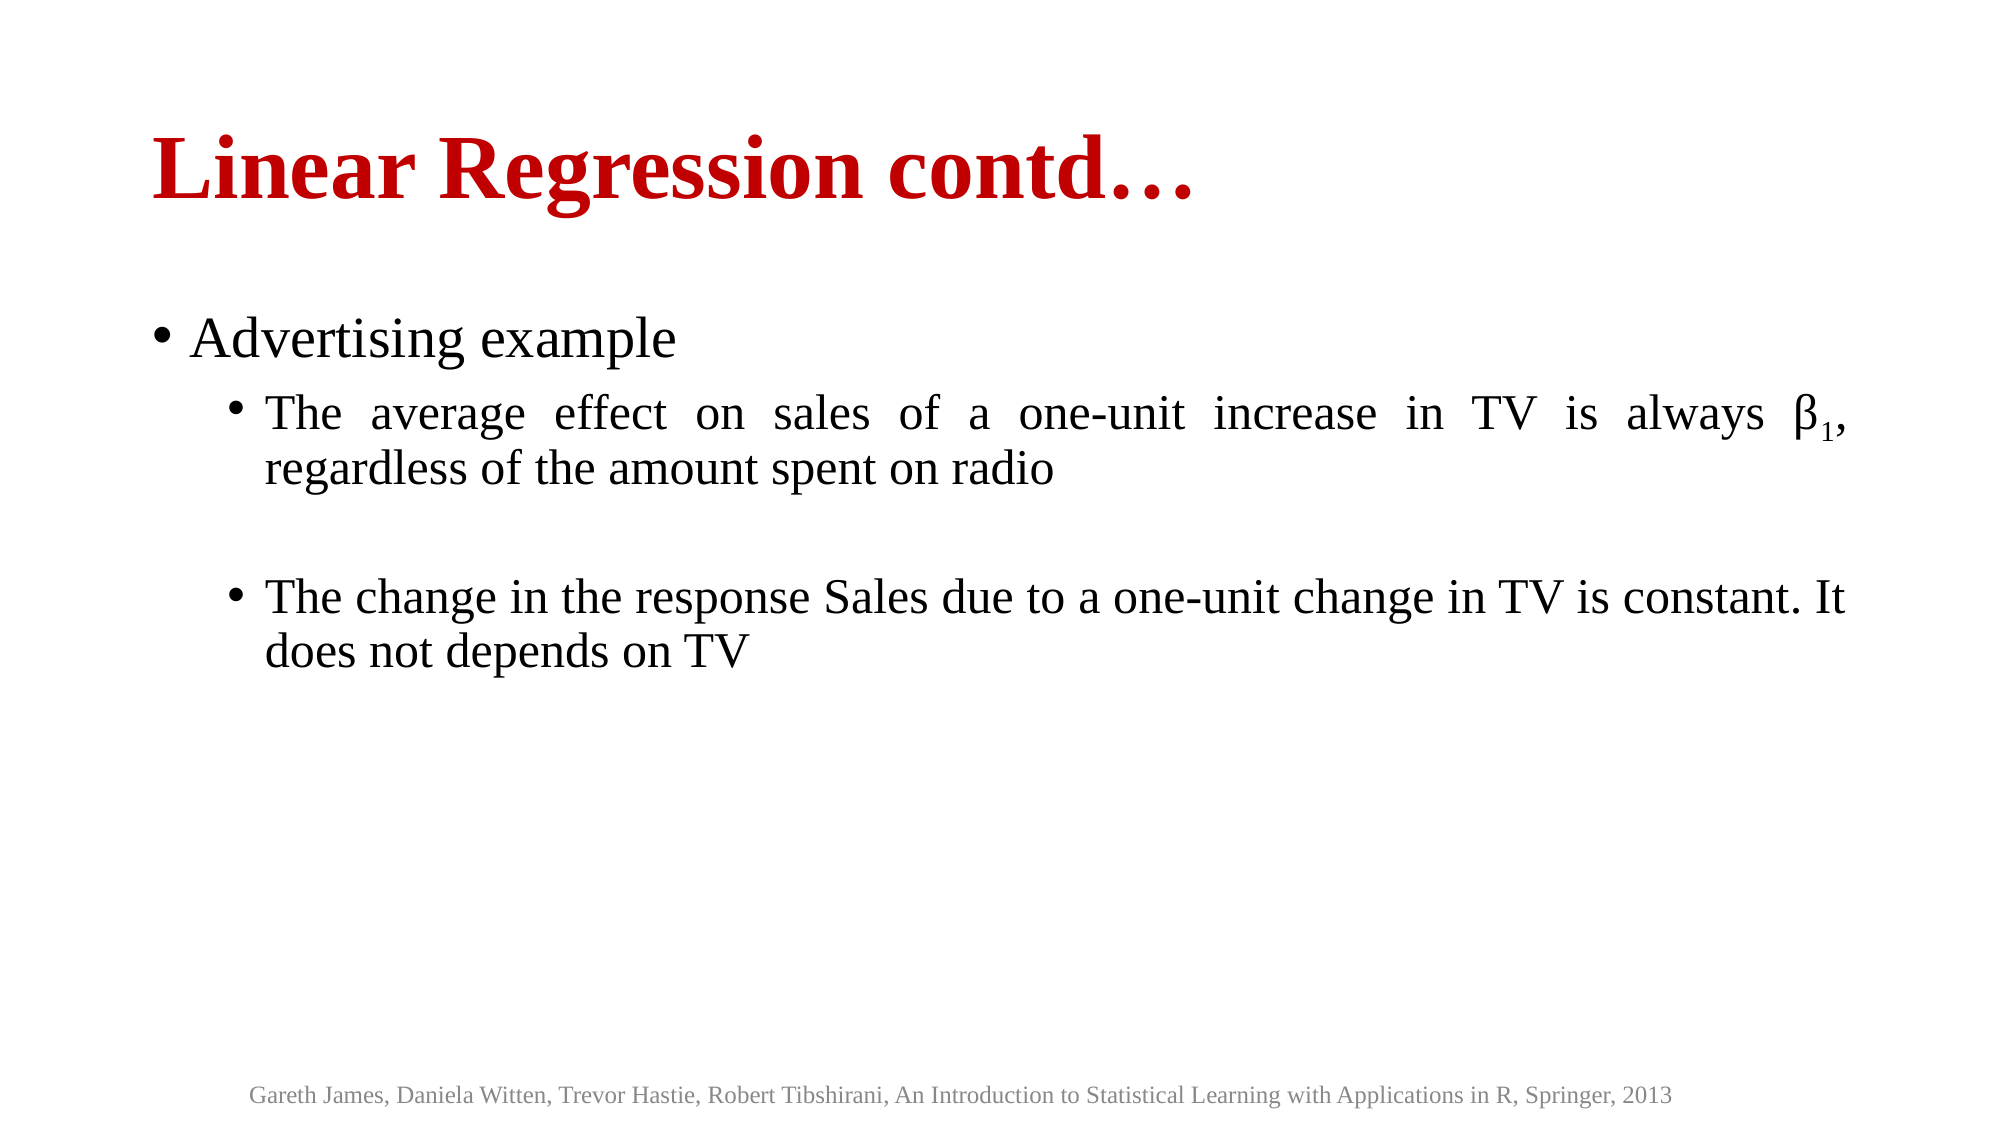

# Linear Regression contd…
Advertising example
The average effect on sales of a one-unit increase in TV is always β1, regardless of the amount spent on radio

The change in the response Sales due to a one-unit change in TV is constant. It does not depends on TV
Gareth James, Daniela Witten, Trevor Hastie, Robert Tibshirani, An Introduction to Statistical Learning with Applications in R, Springer, 2013